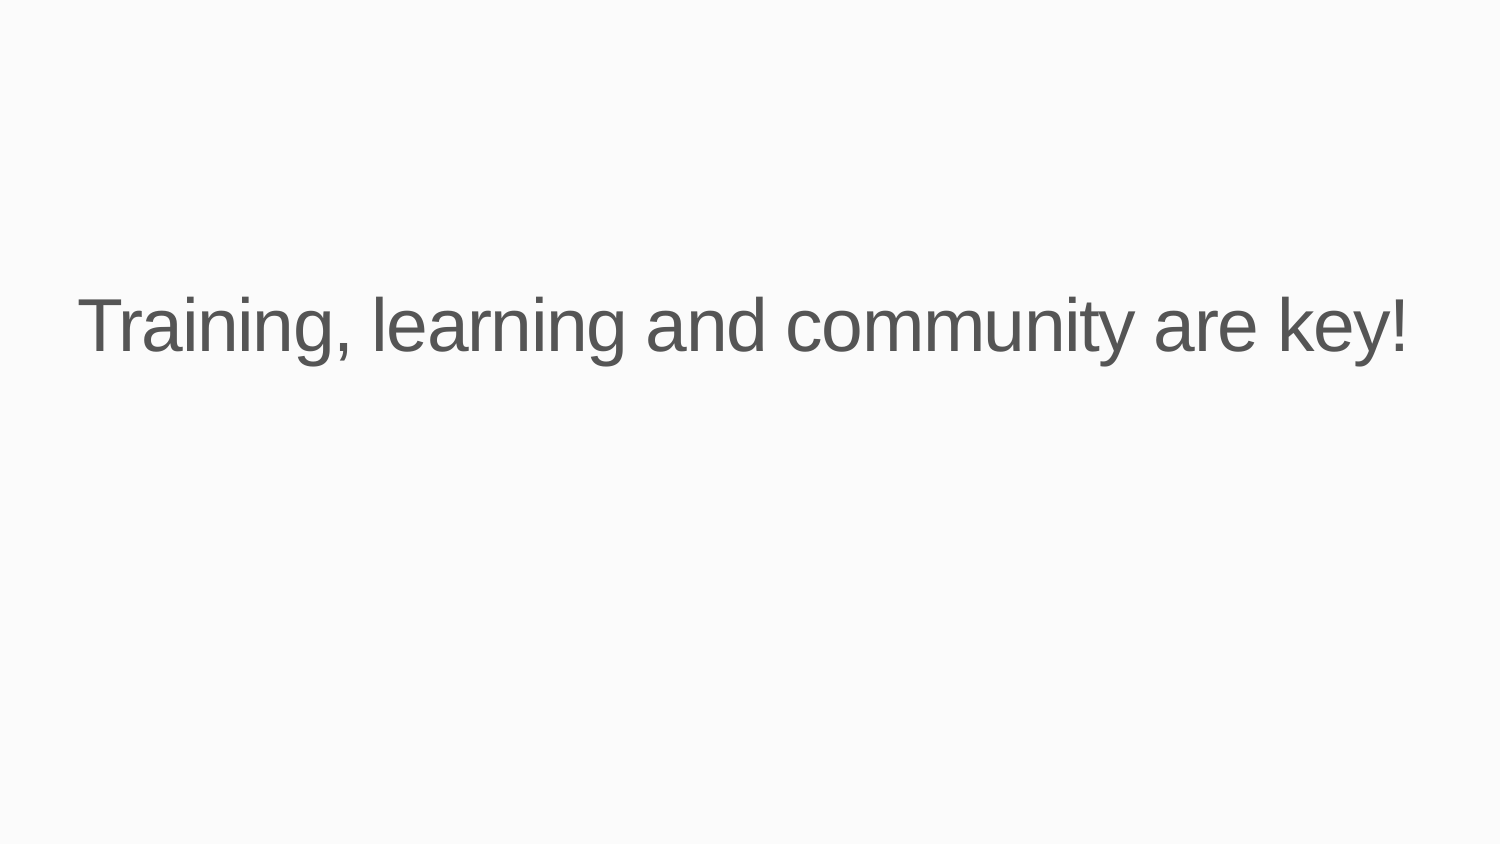

# Training, learning and community are key!